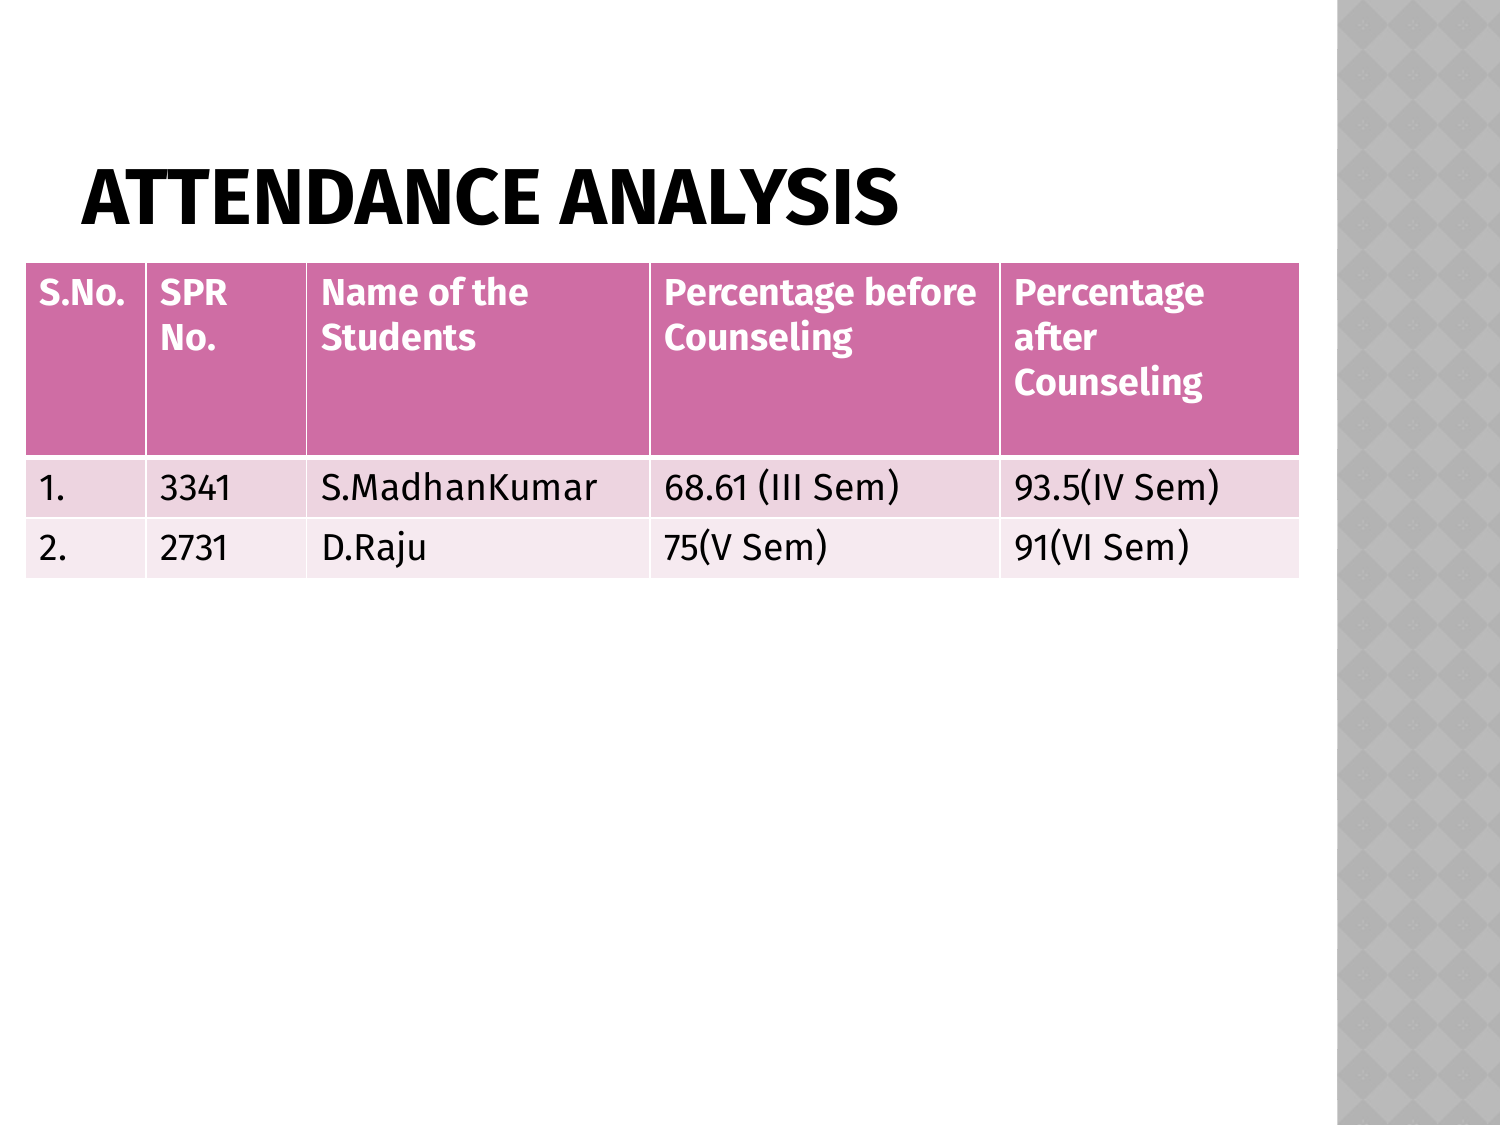

# Attendance Analysis
| S.No. | SPR No. | Name of the Students | Percentage before Counseling | Percentage after Counseling |
| --- | --- | --- | --- | --- |
| 1. | 3341 | S.MadhanKumar | 68.61 (III Sem) | 93.5(IV Sem) |
| 2. | 2731 | D.Raju | 75(V Sem) | 91(VI Sem) |